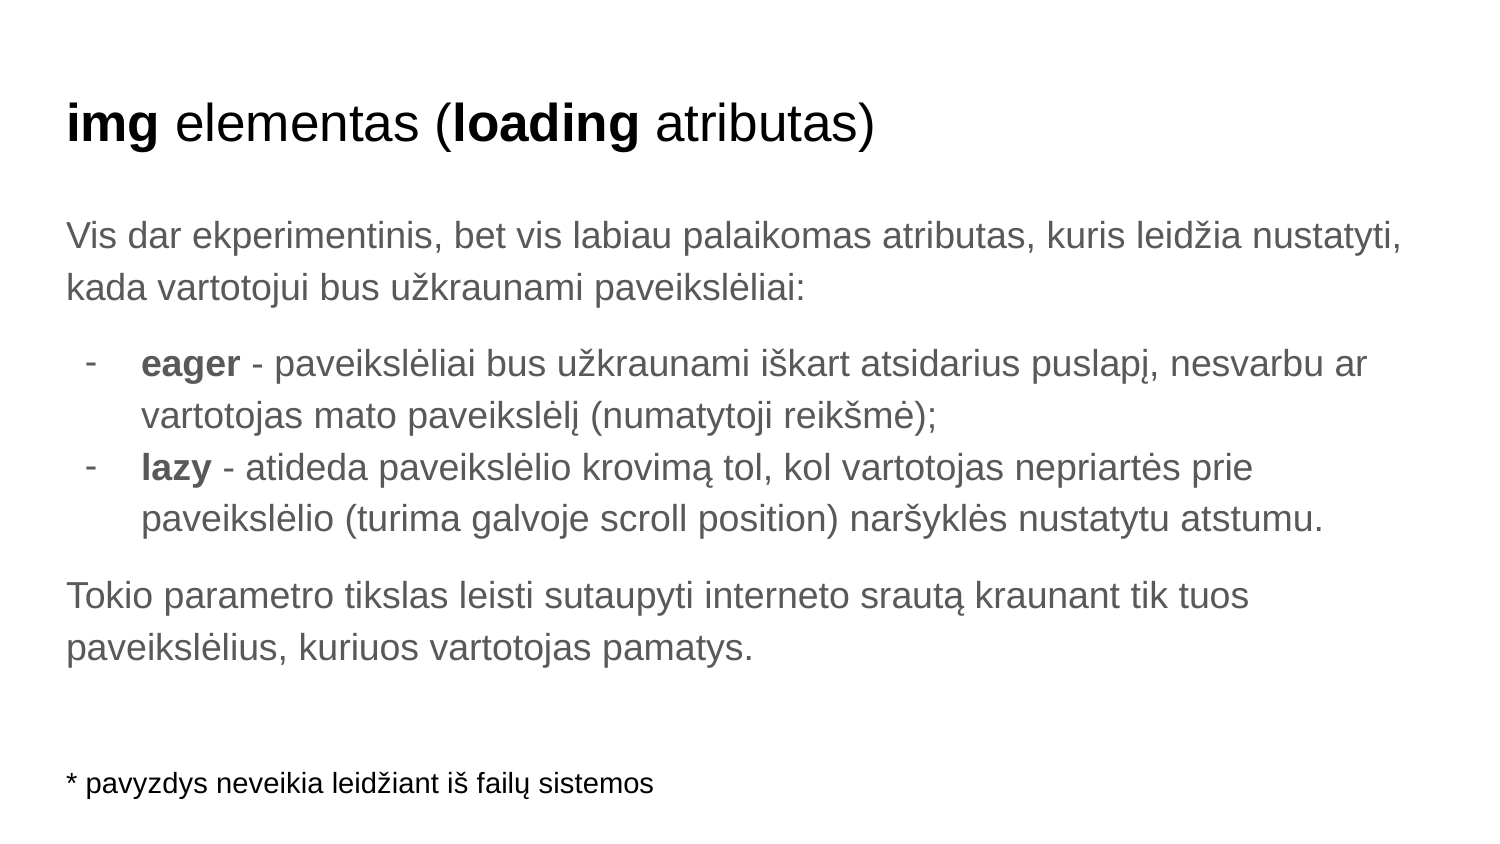

# img elementas (loading atributas)
Vis dar ekperimentinis, bet vis labiau palaikomas atributas, kuris leidžia nustatyti, kada vartotojui bus užkraunami paveikslėliai:
eager - paveikslėliai bus užkraunami iškart atsidarius puslapį, nesvarbu ar vartotojas mato paveikslėlį (numatytoji reikšmė);
lazy - atideda paveikslėlio krovimą tol, kol vartotojas nepriartės prie paveikslėlio (turima galvoje scroll position) naršyklės nustatytu atstumu.
Tokio parametro tikslas leisti sutaupyti interneto srautą kraunant tik tuos paveikslėlius, kuriuos vartotojas pamatys.
* pavyzdys neveikia leidžiant iš failų sistemos